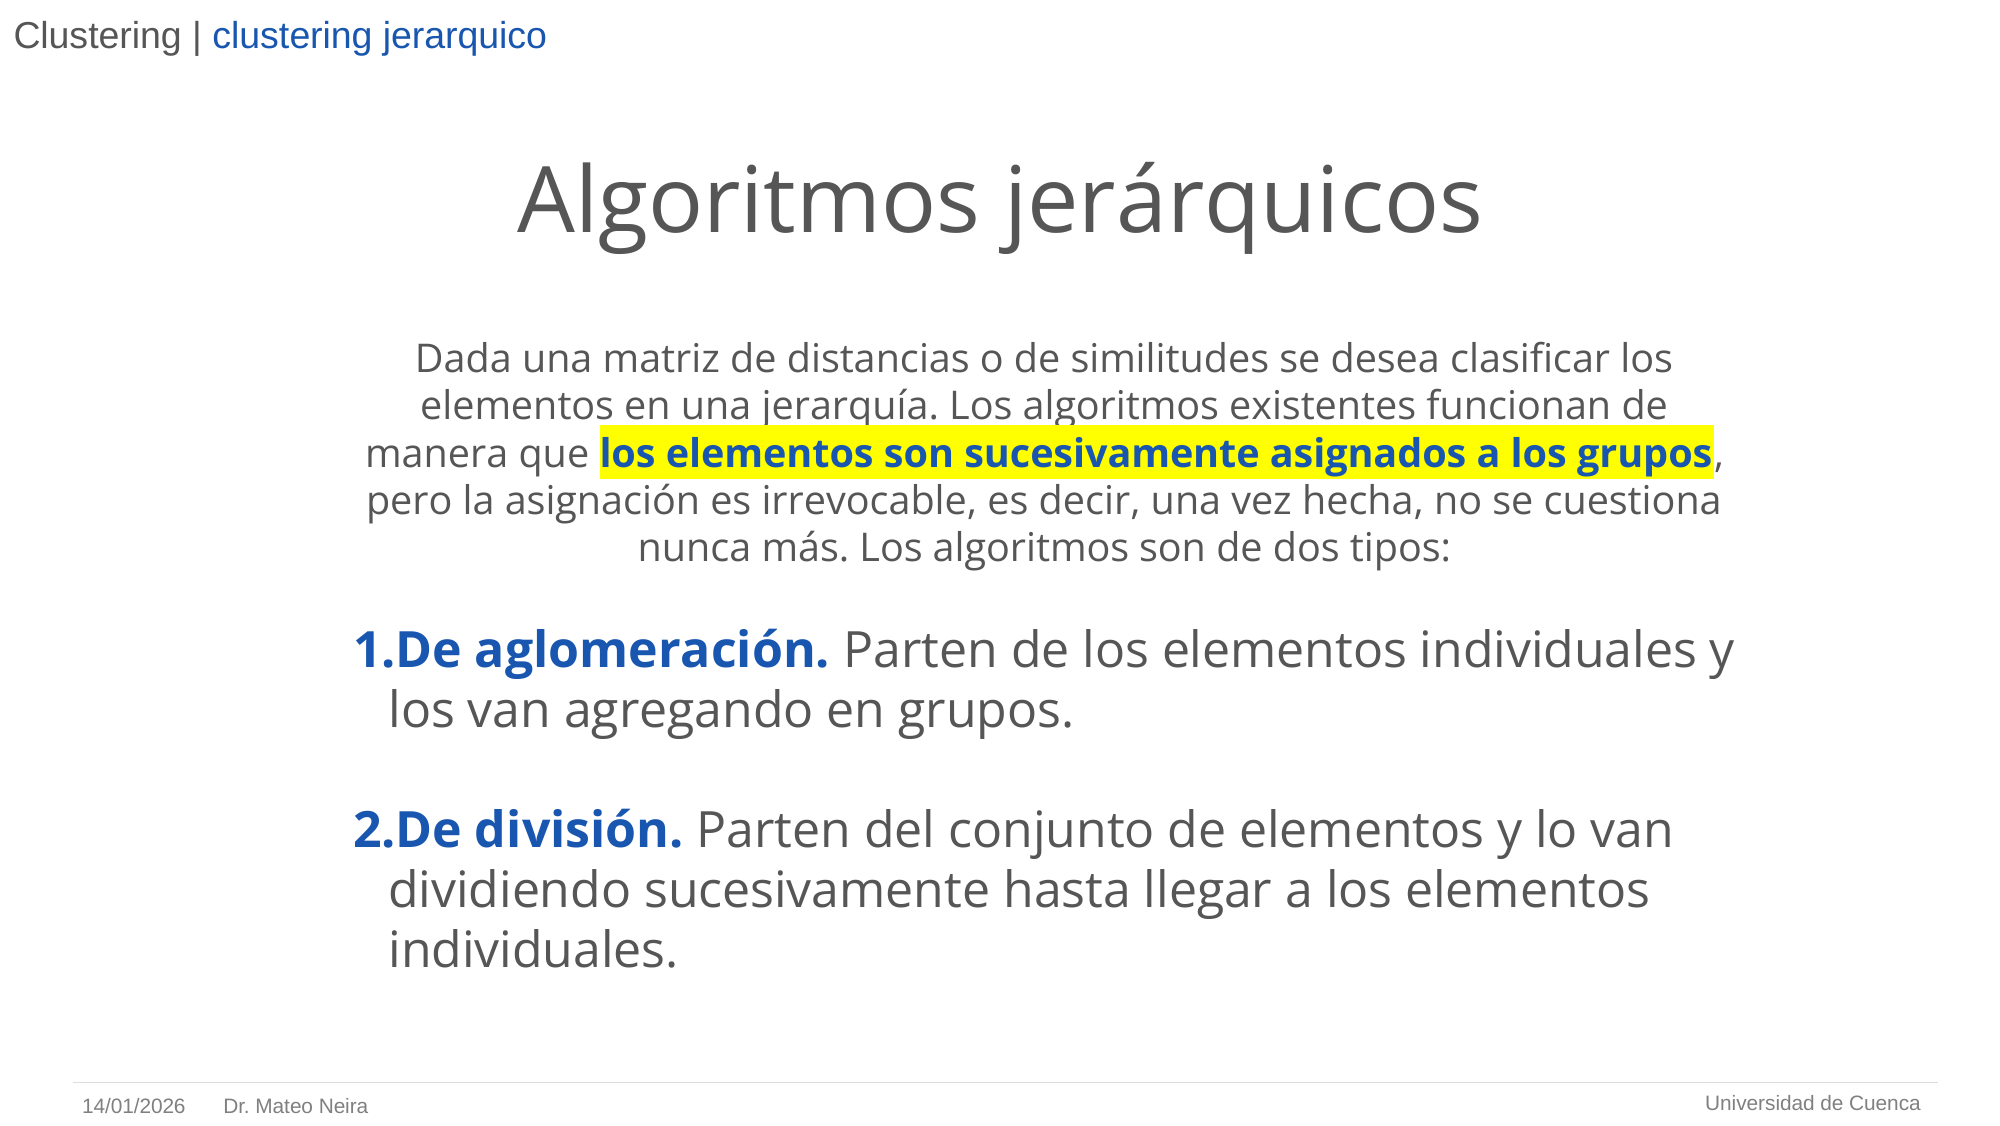

# Clustering | clustering jerarquico
Algoritmos jerárquicos
Dada una matriz de distancias o de similitudes se desea clasificar los elementos en una jerarquía. Los algoritmos existentes funcionan de manera que los elementos son sucesivamente asignados a los grupos, pero la asignación es irrevocable, es decir, una vez hecha, no se cuestiona nunca más. Los algoritmos son de dos tipos:

De aglomeración. Parten de los elementos individuales y los van agregando en grupos.

De división. Parten del conjunto de elementos y lo van dividiendo sucesivamente hasta llegar a los elementos individuales.